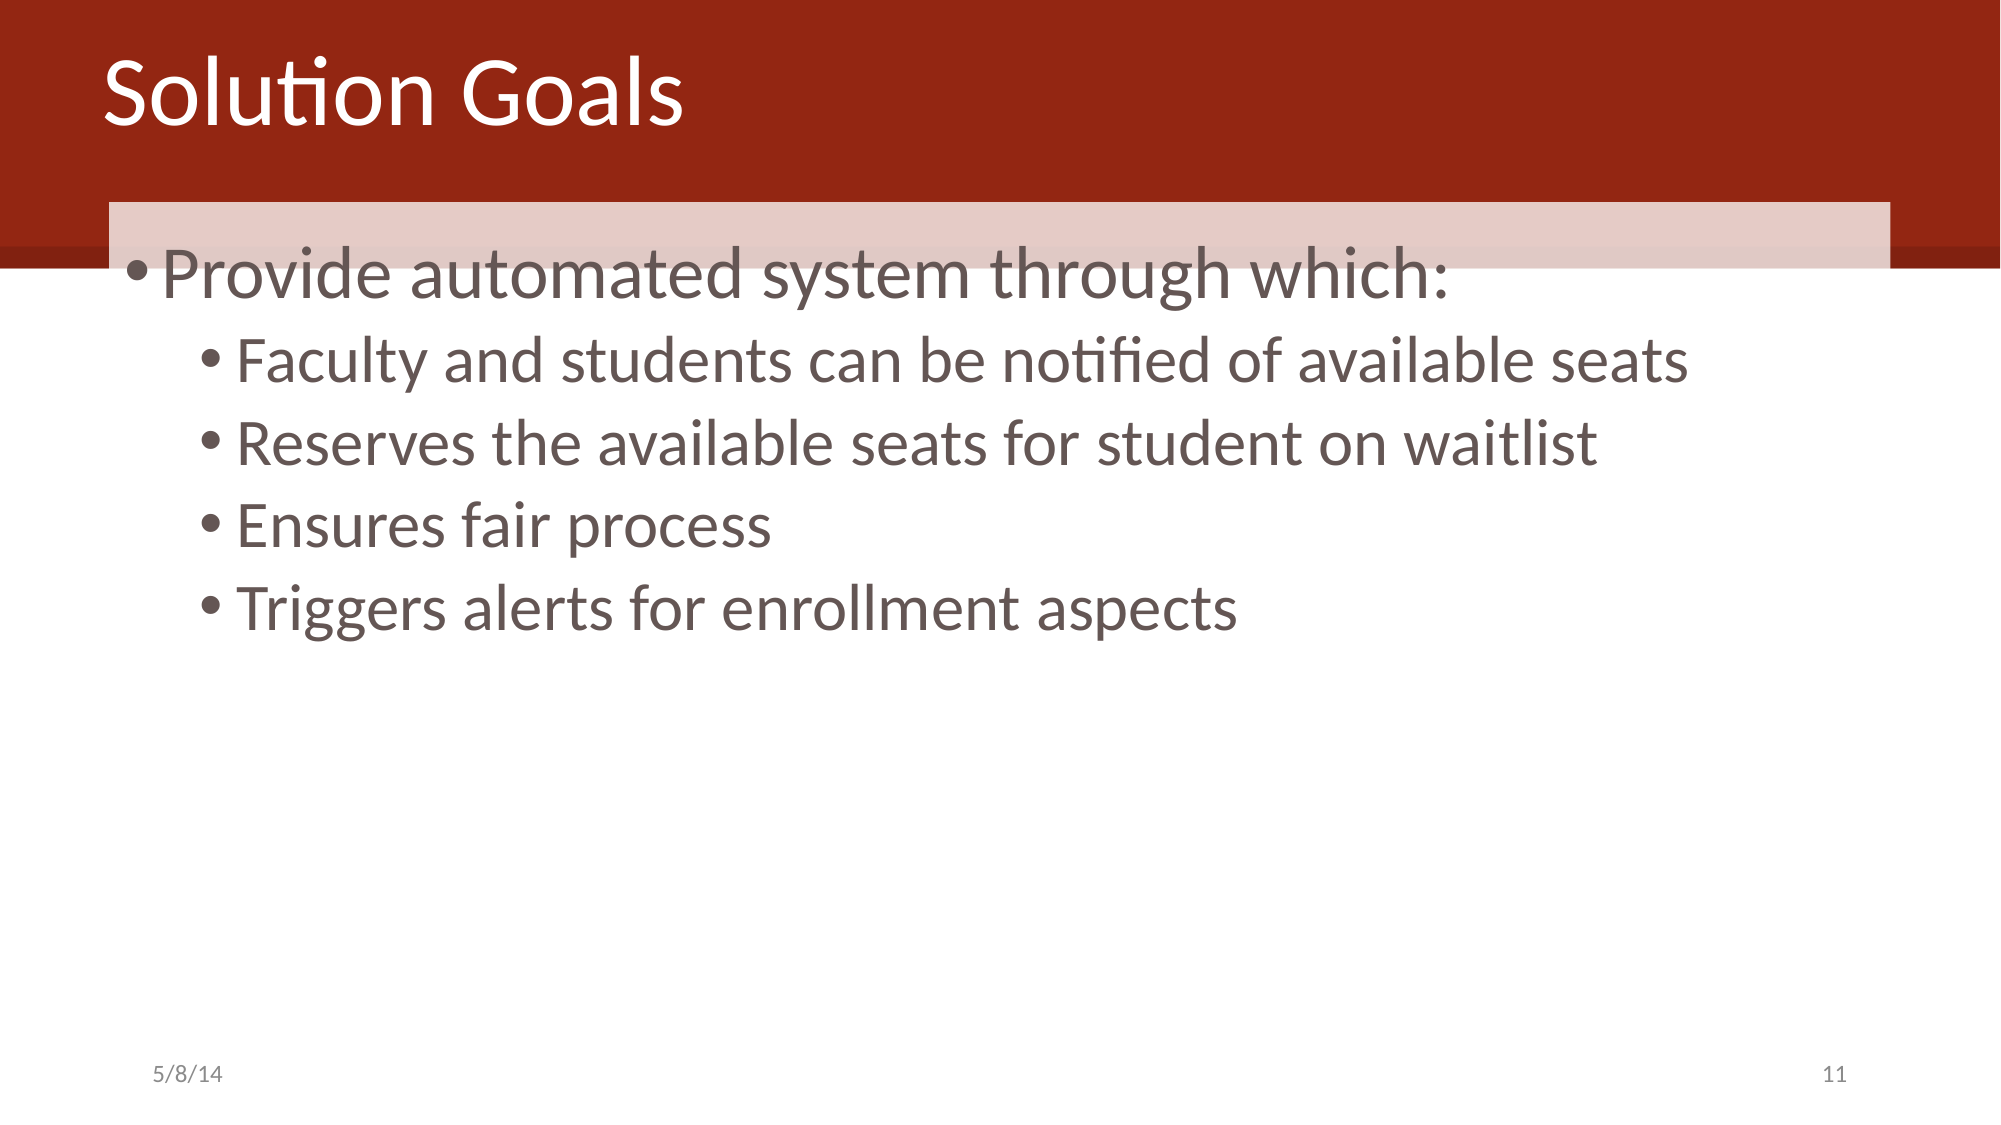

# Solution Goals

Provide automated system through which:
Faculty and students can be notified of available seats
Reserves the available seats for student on waitlist
Ensures fair process
Triggers alerts for enrollment aspects
5/8/14
11